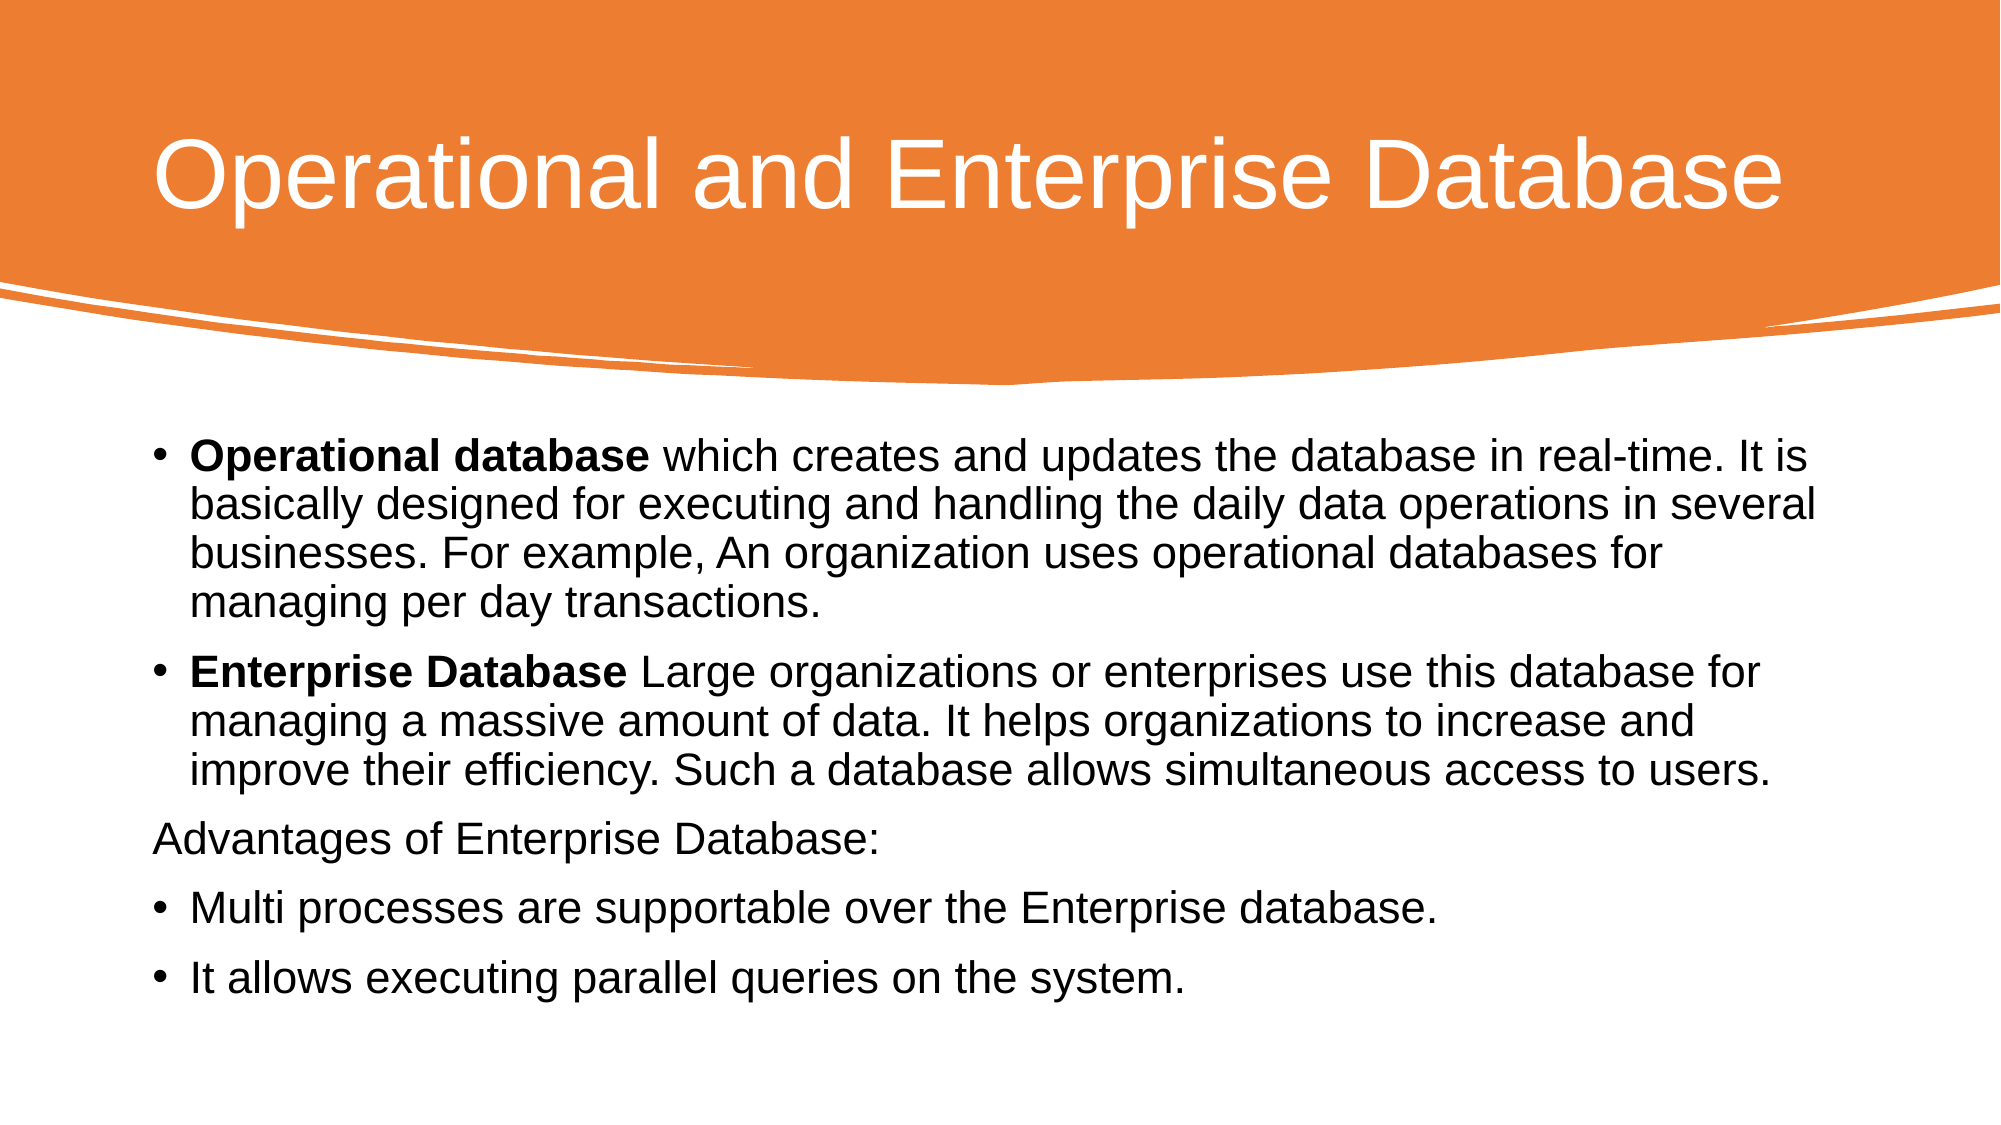

# Operational and Enterprise Database
Operational database which creates and updates the database in real-time. It is basically designed for executing and handling the daily data operations in several businesses. For example, An organization uses operational databases for managing per day transactions.
Enterprise Database Large organizations or enterprises use this database for managing a massive amount of data. It helps organizations to increase and improve their efficiency. Such a database allows simultaneous access to users.
Advantages of Enterprise Database:
Multi processes are supportable over the Enterprise database.
It allows executing parallel queries on the system.